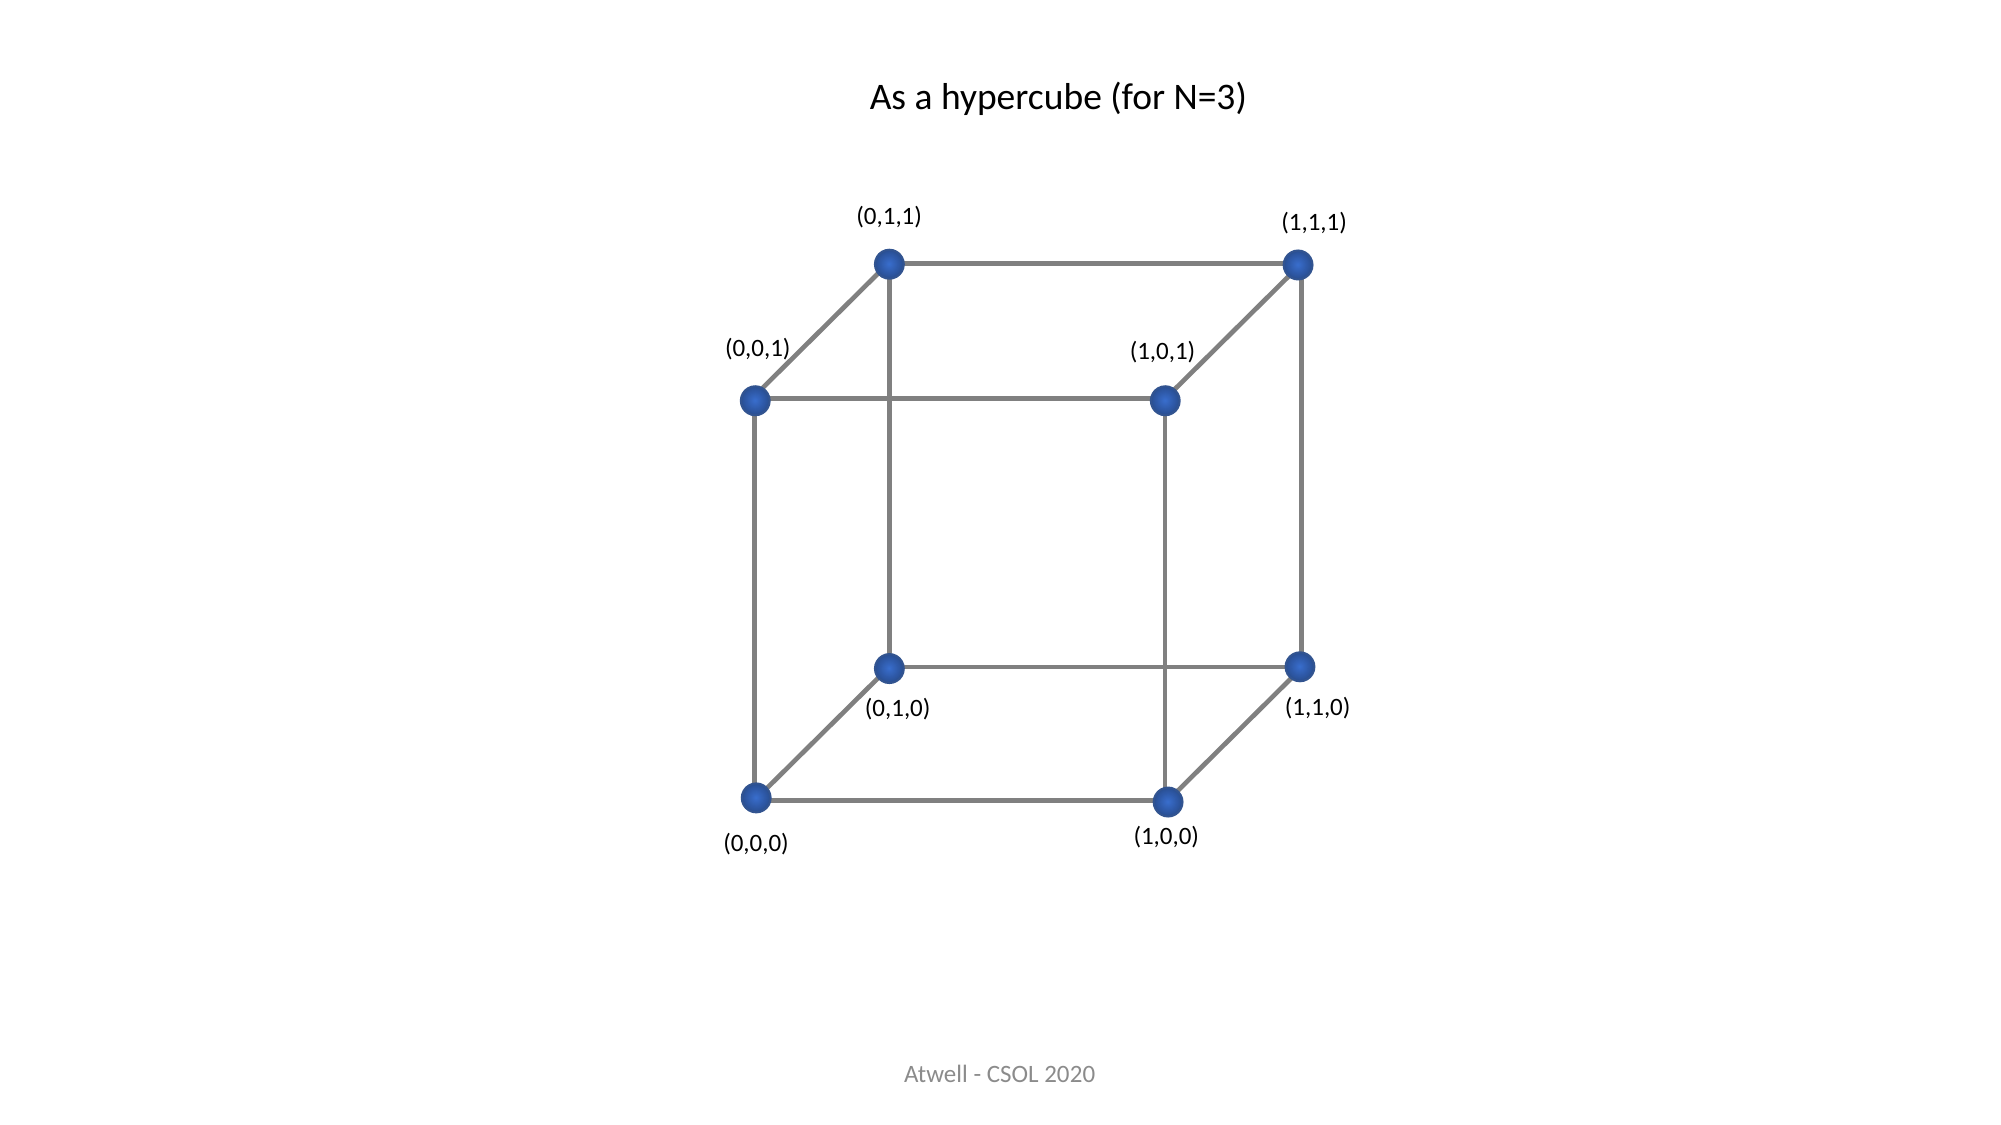

As a hypercube (for N=3)
(0,1,1)
(1,1,1)

(0,0,1)
(1,0,1)
(1,1,0)
(0,1,0)
(1,0,0)
(0,0,0)
Atwell - CSOL 2020